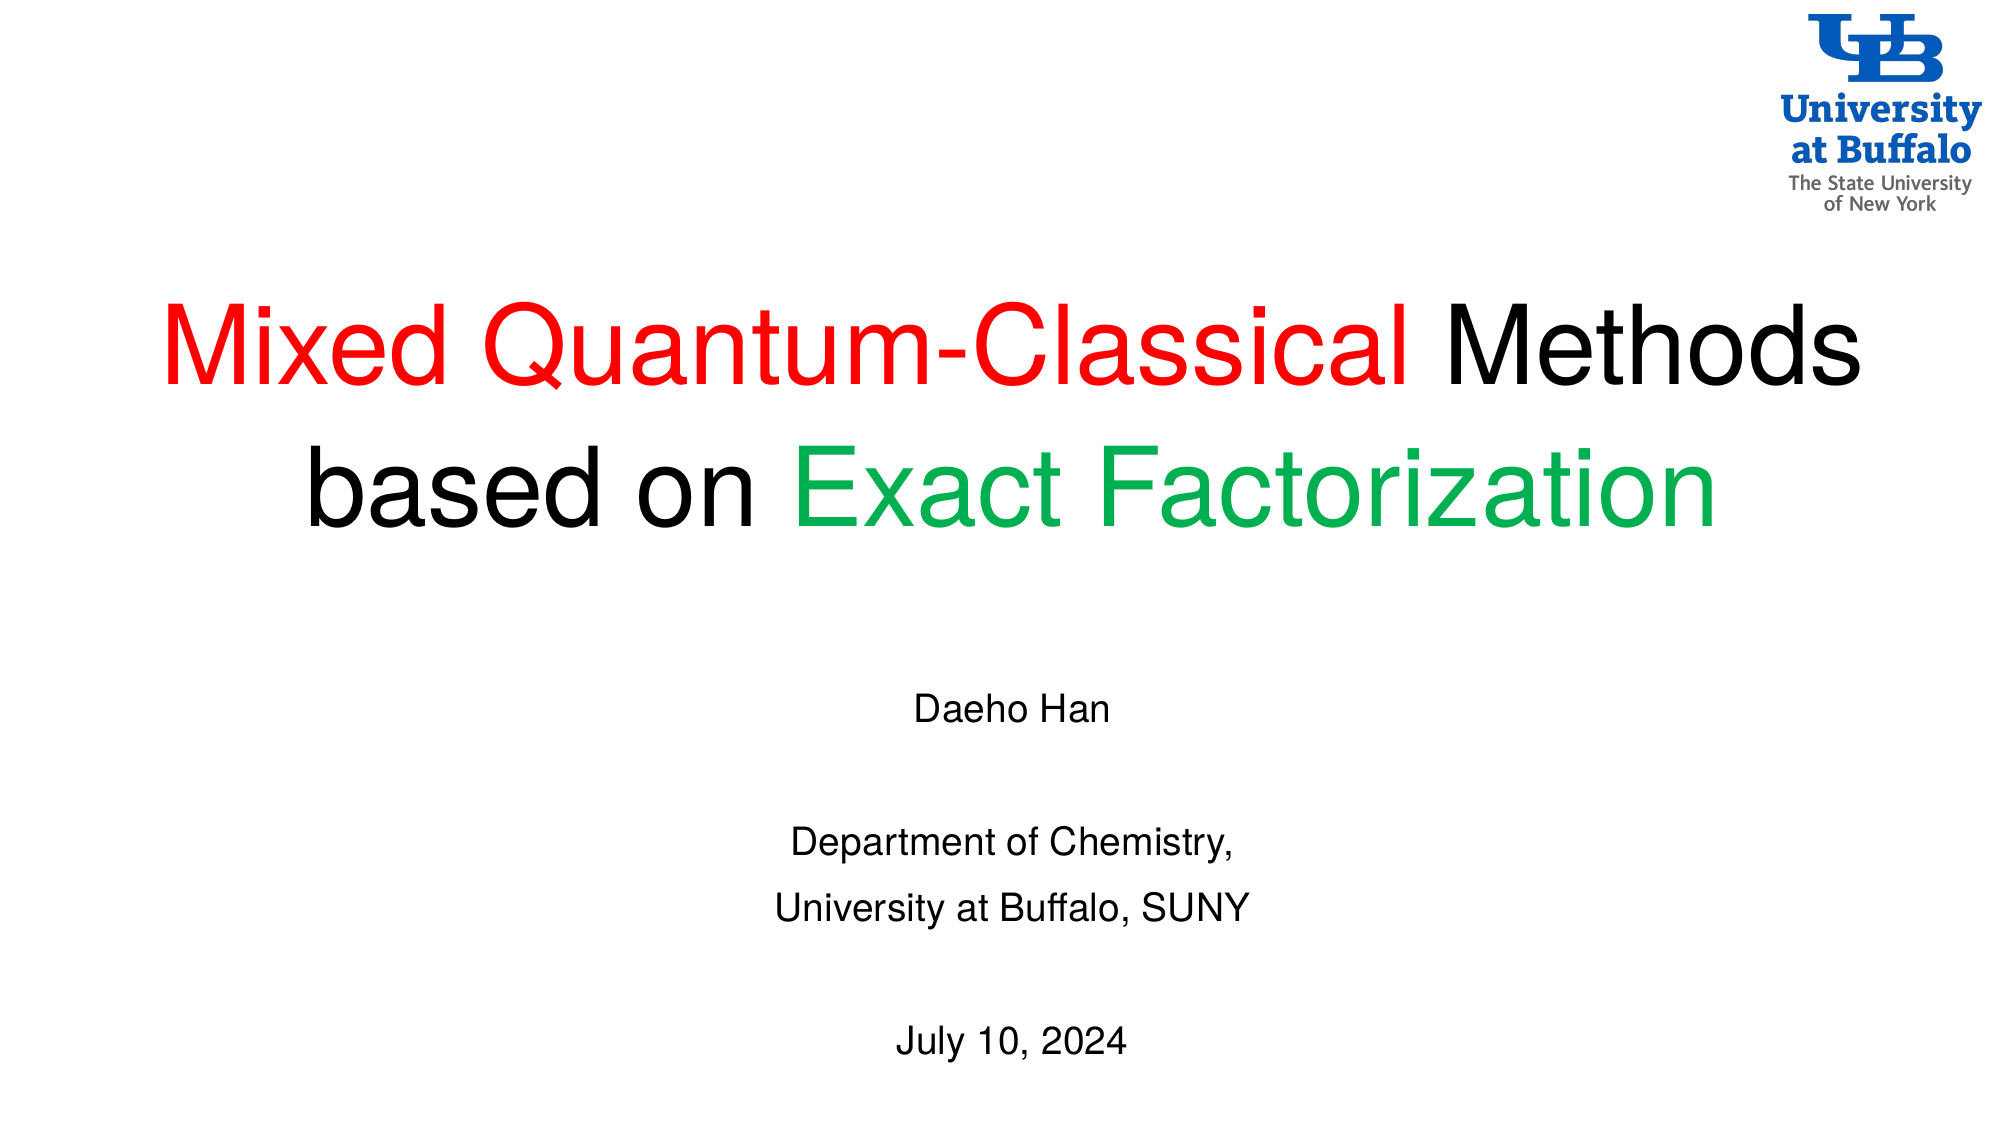

# Mixed Quantum-Classical Methods based on Exact Factorization
Daeho Han

Department of Chemistry,
University at Buffalo, SUNY

July 10, 2024